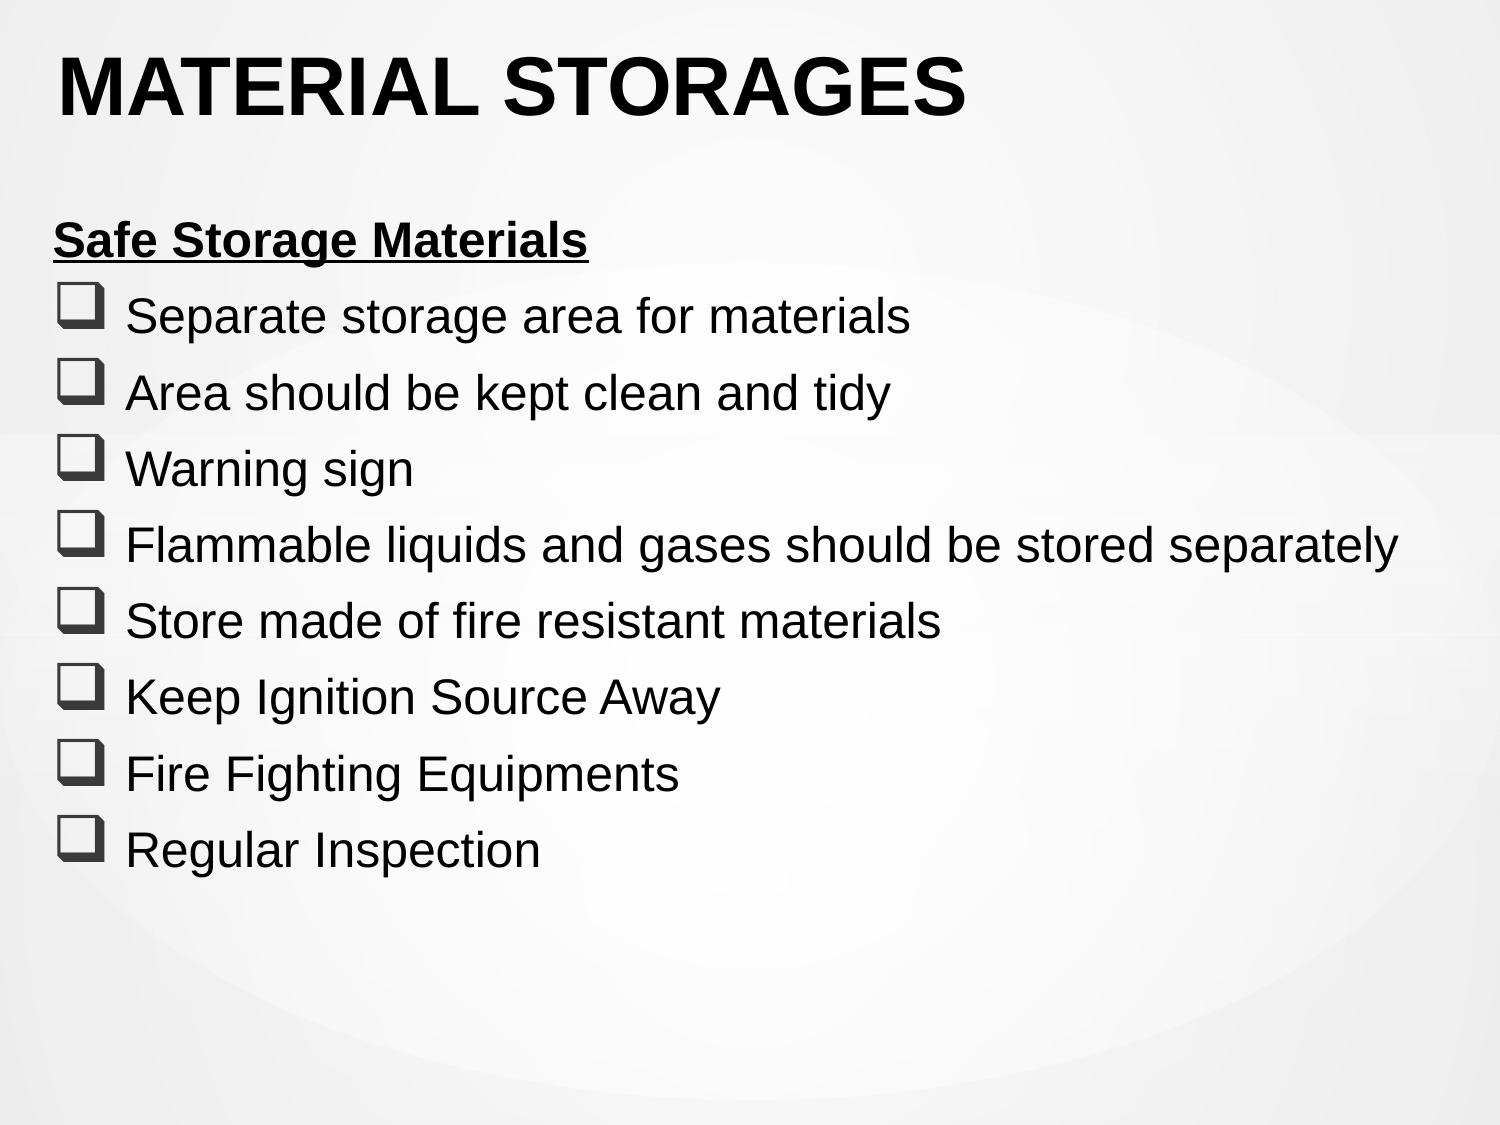

# MATERIAL STORAGES
Safe Storage Materials
 Separate storage area for materials
 Area should be kept clean and tidy
 Warning sign
 Flammable liquids and gases should be stored separately
 Store made of fire resistant materials
 Keep Ignition Source Away
 Fire Fighting Equipments
 Regular Inspection